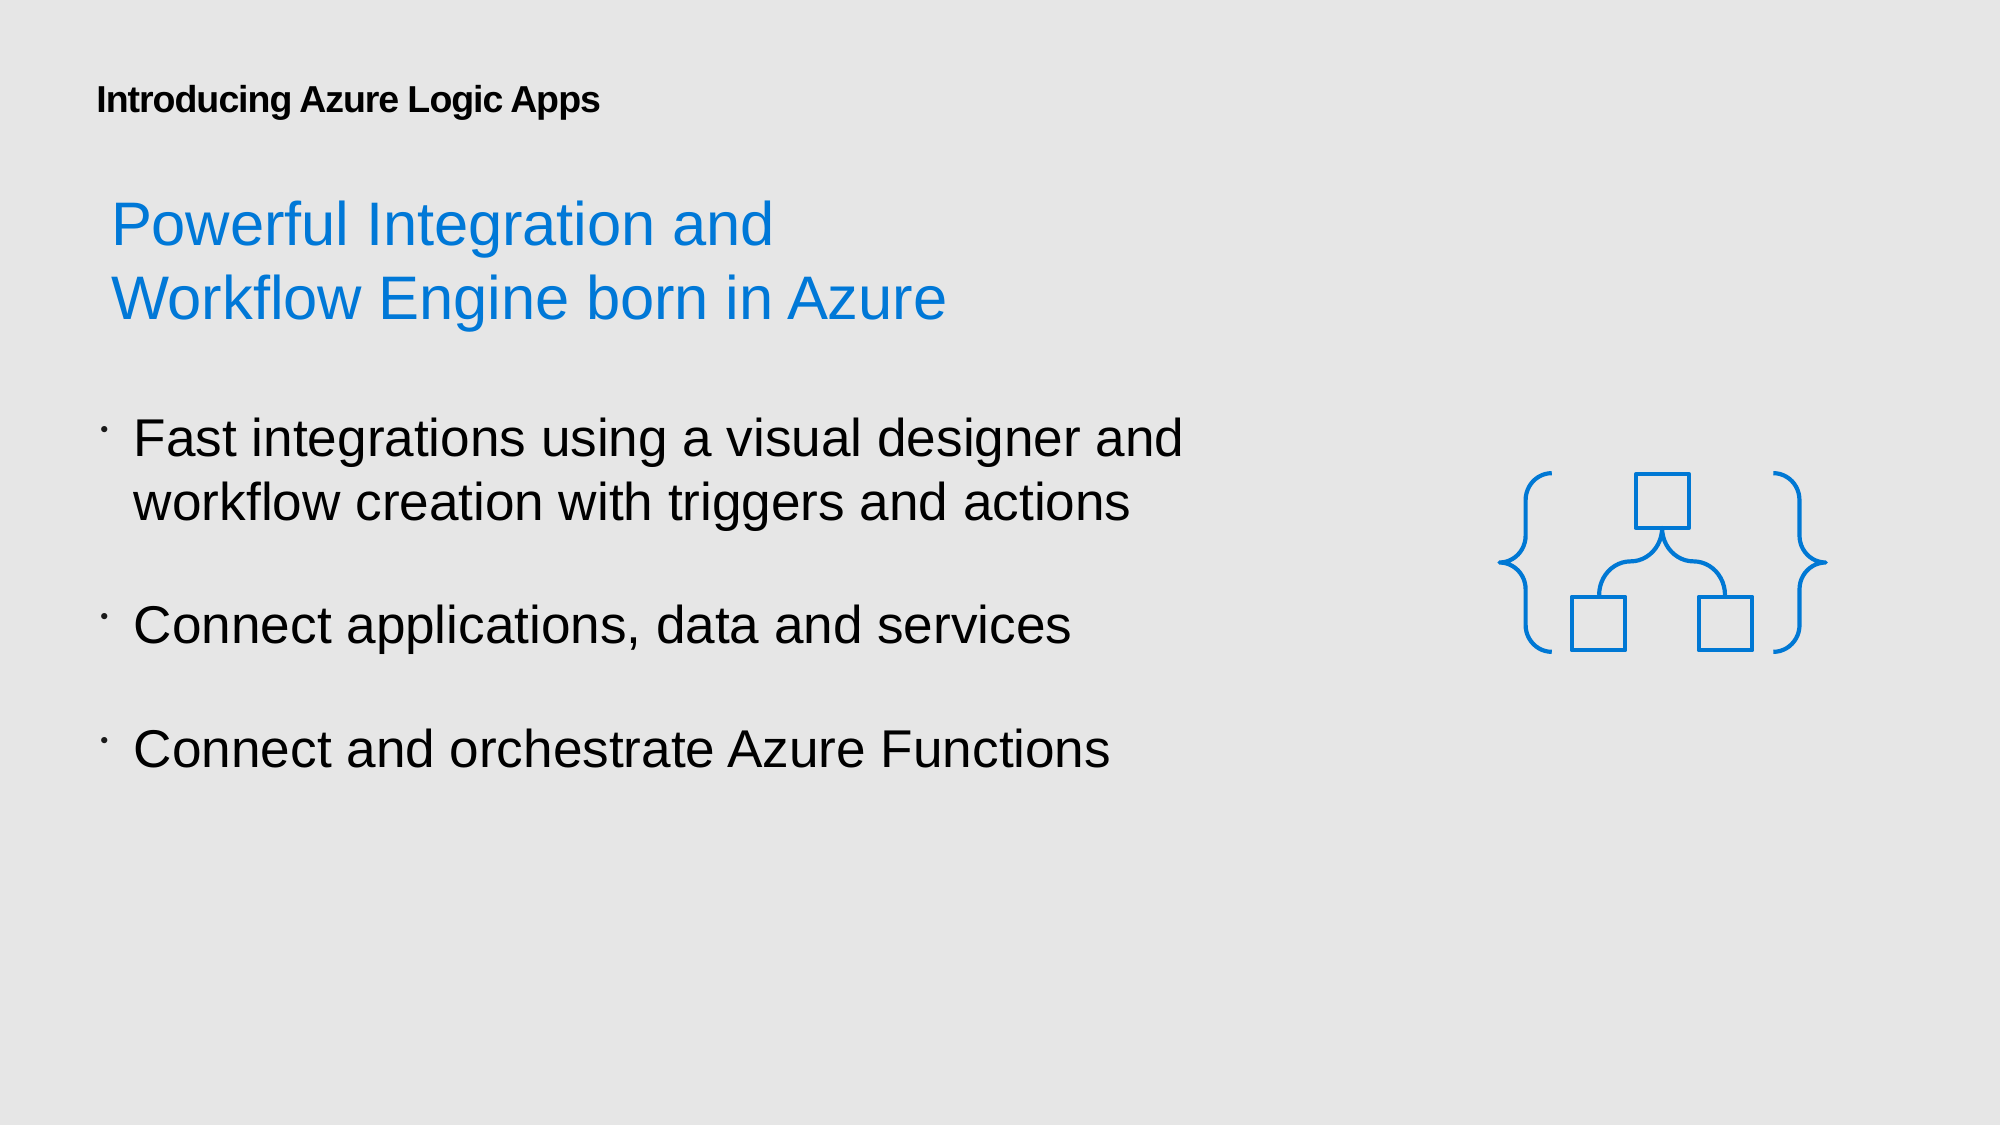

# Introducing Azure Logic Apps
Powerful Integration and
Workflow Engine born in Azure
Fast integrations using a visual designer and workflow creation with triggers and actions
Connect applications, data and services
Connect and orchestrate Azure Functions